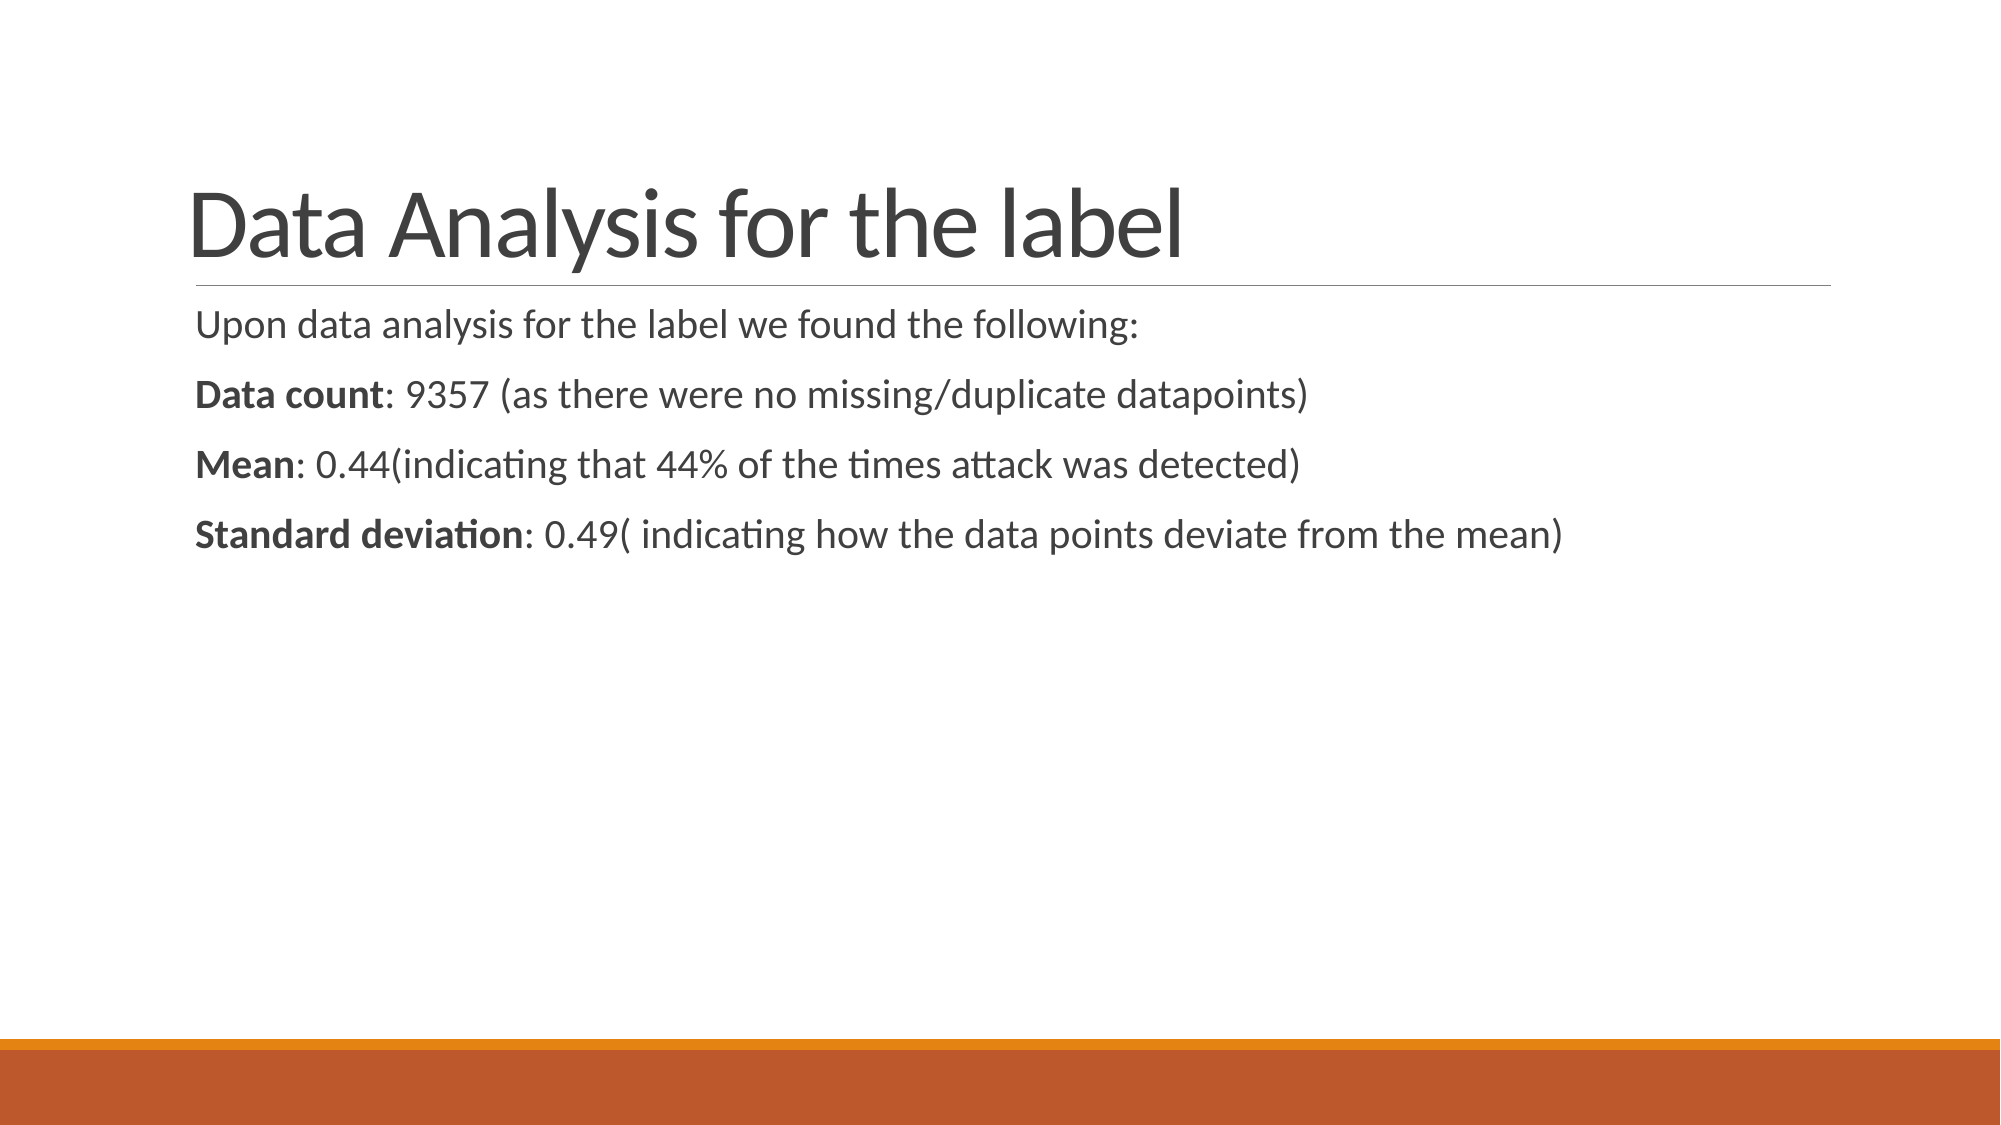

# Data Analysis for the label
Upon data analysis for the label we found the following:
Data count: 9357 (as there were no missing/duplicate datapoints)
Mean: 0.44(indicating that 44% of the times attack was detected)
Standard deviation: 0.49( indicating how the data points deviate from the mean)